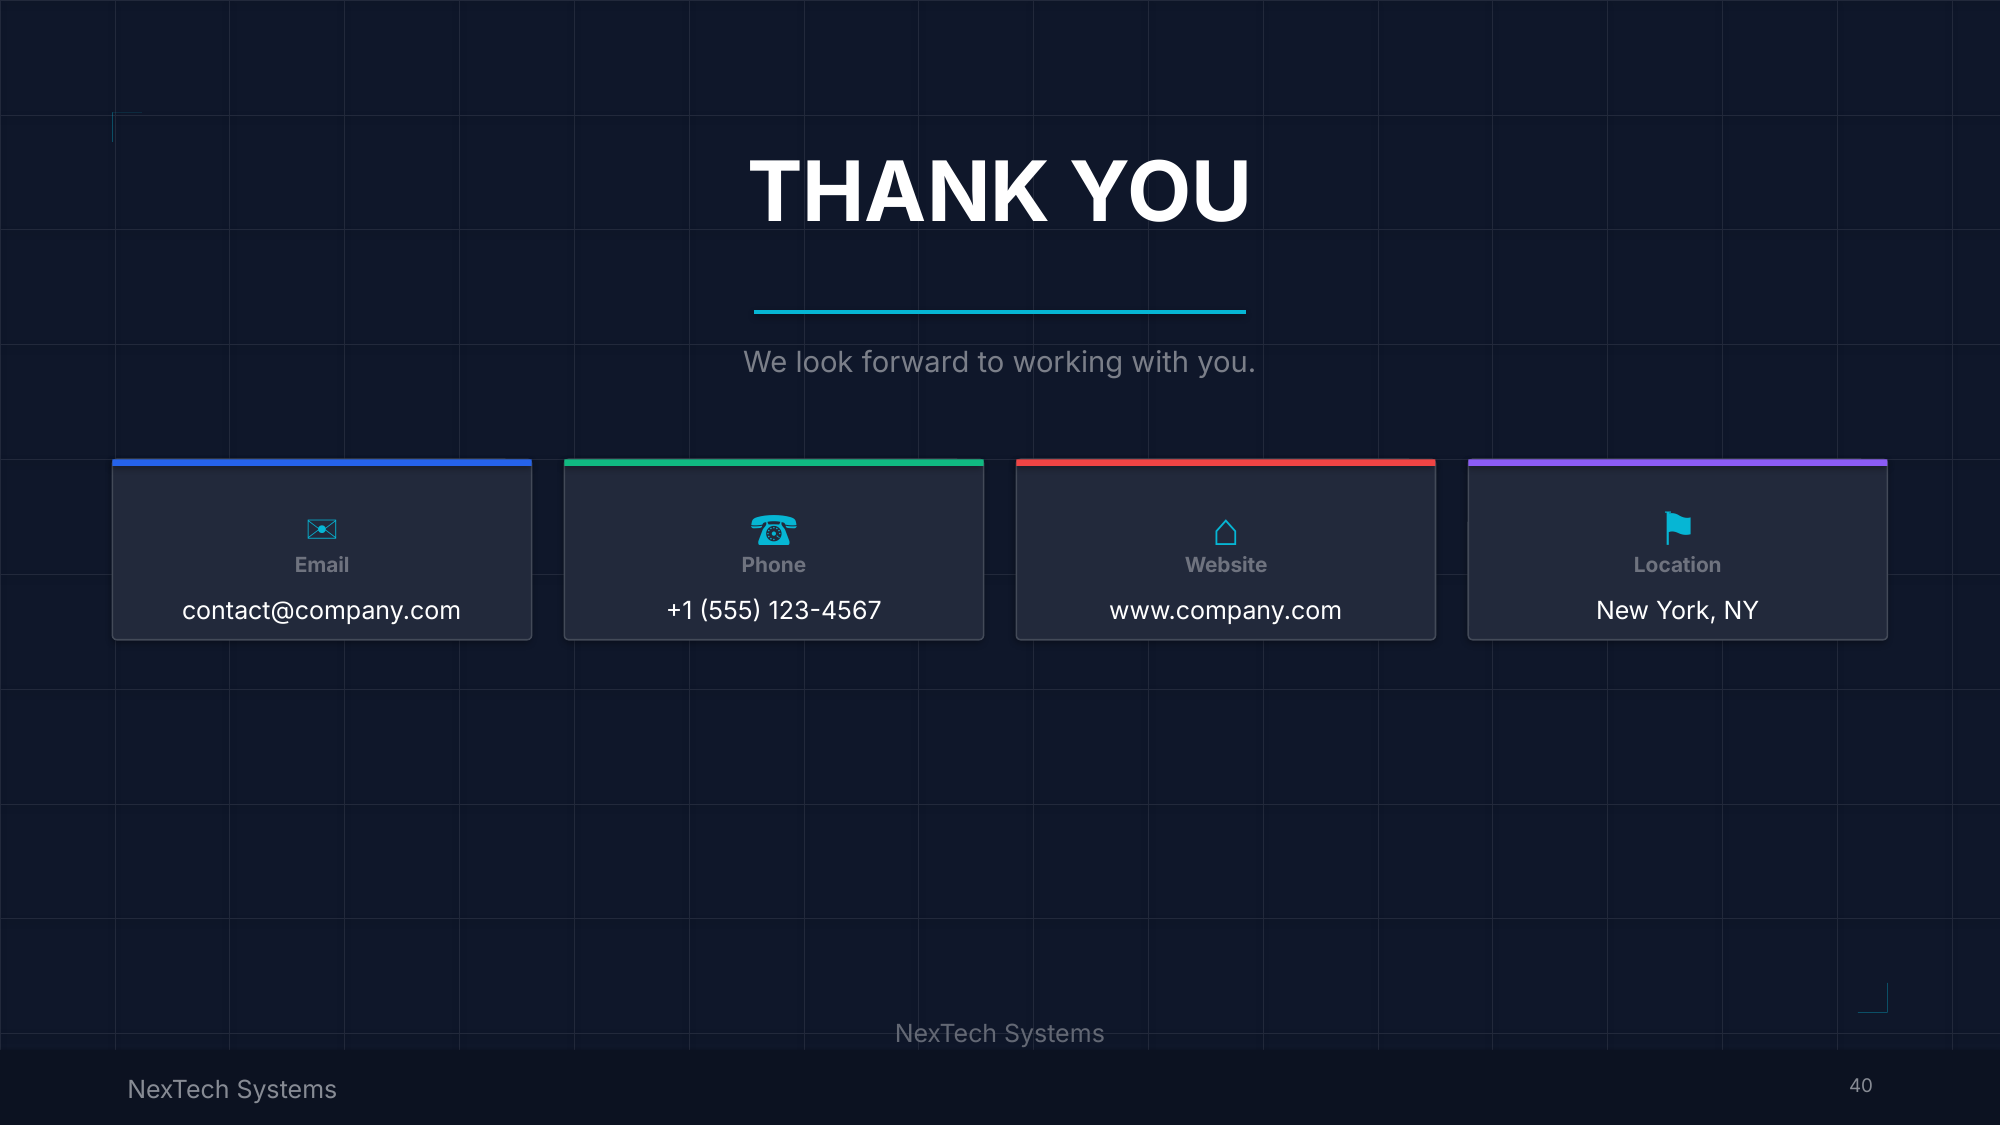

THANK YOU
We look forward to working with you.

✉
☎
⌂
⚑
Email
Phone
Website
Location
contact@company.com
+1 (555) 123-4567
www.company.com
New York, NY

NexTech Systems

NexTech Systems
40